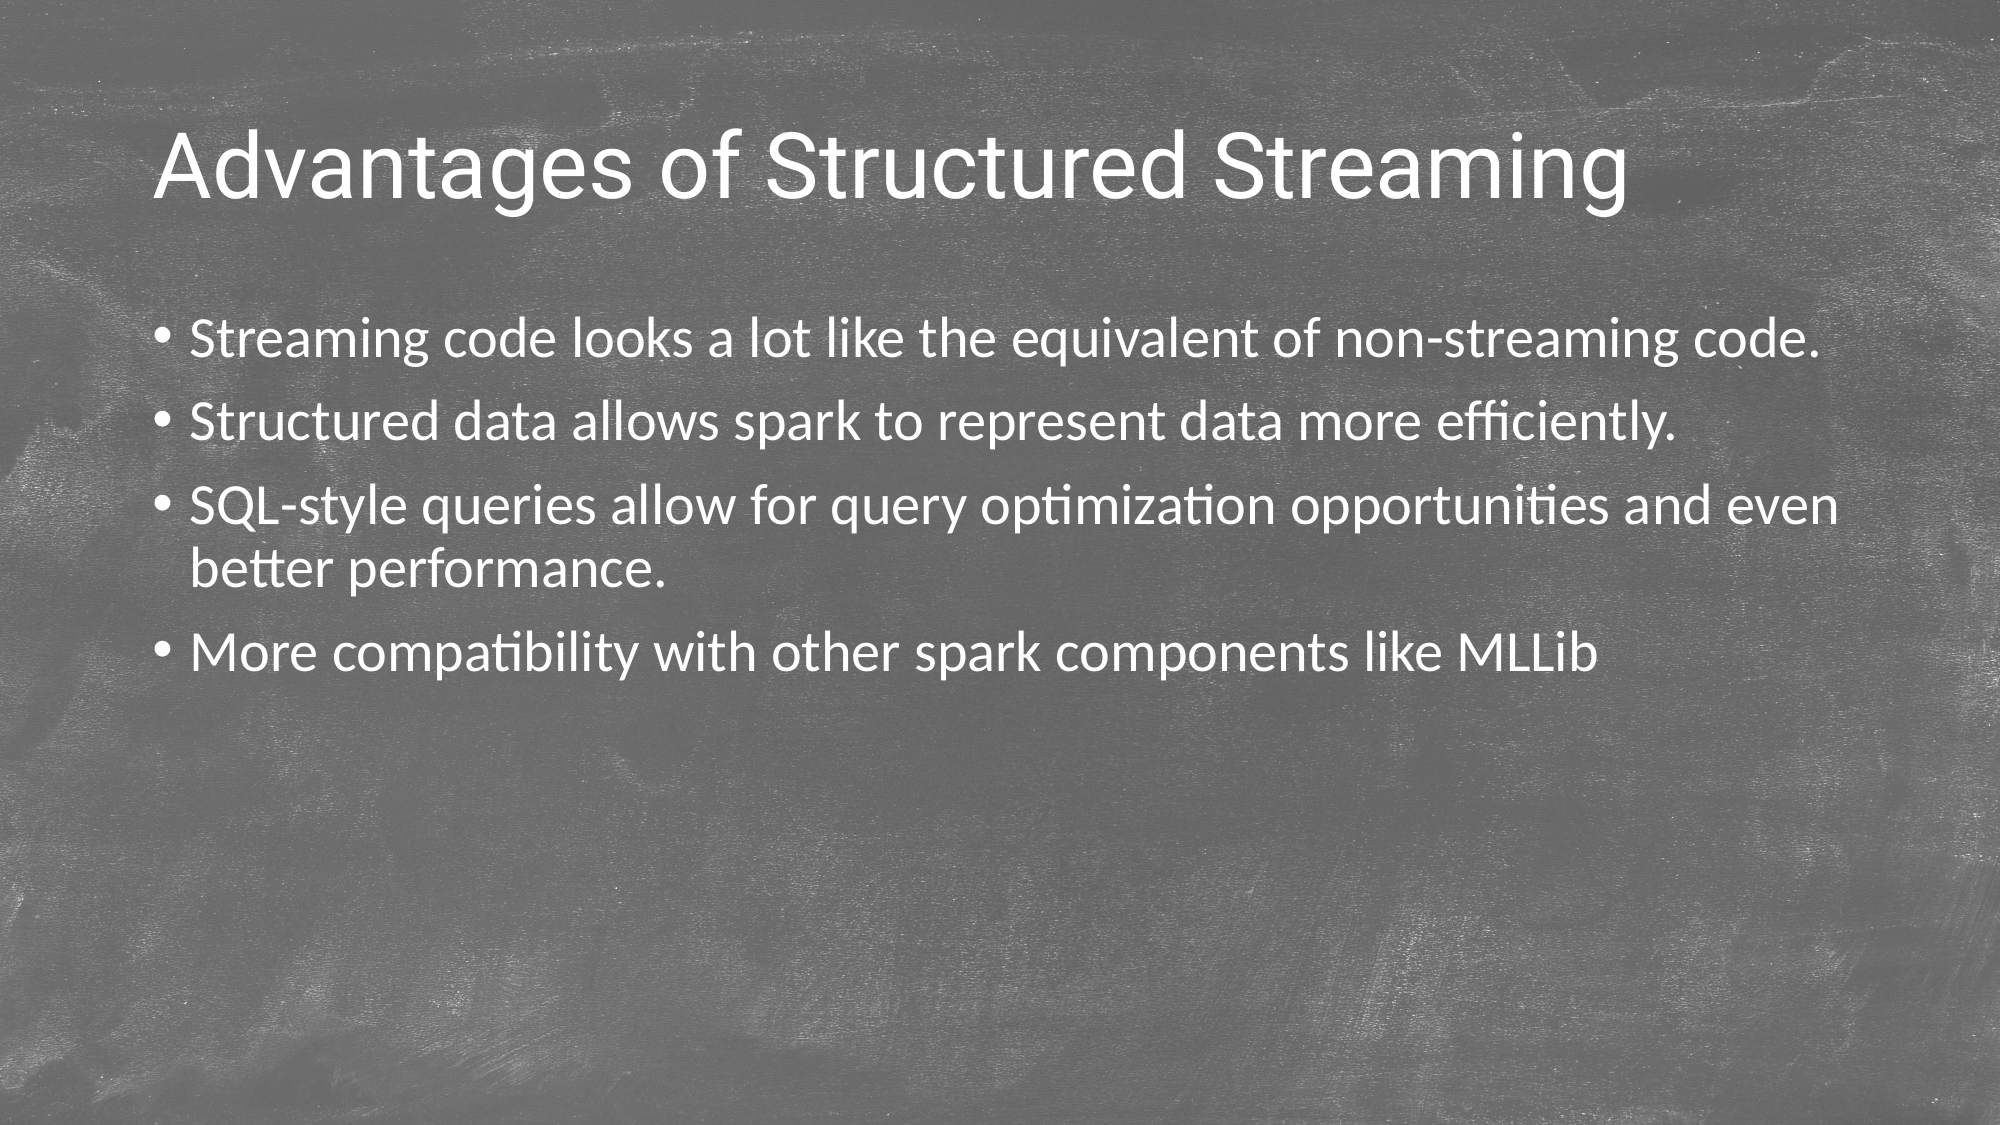

# Advantages of Structured Streaming
Streaming code looks a lot like the equivalent of non-streaming code.
Structured data allows spark to represent data more efficiently.
SQL-style queries allow for query optimization opportunities and even better performance.
More compatibility with other spark components like MLLib